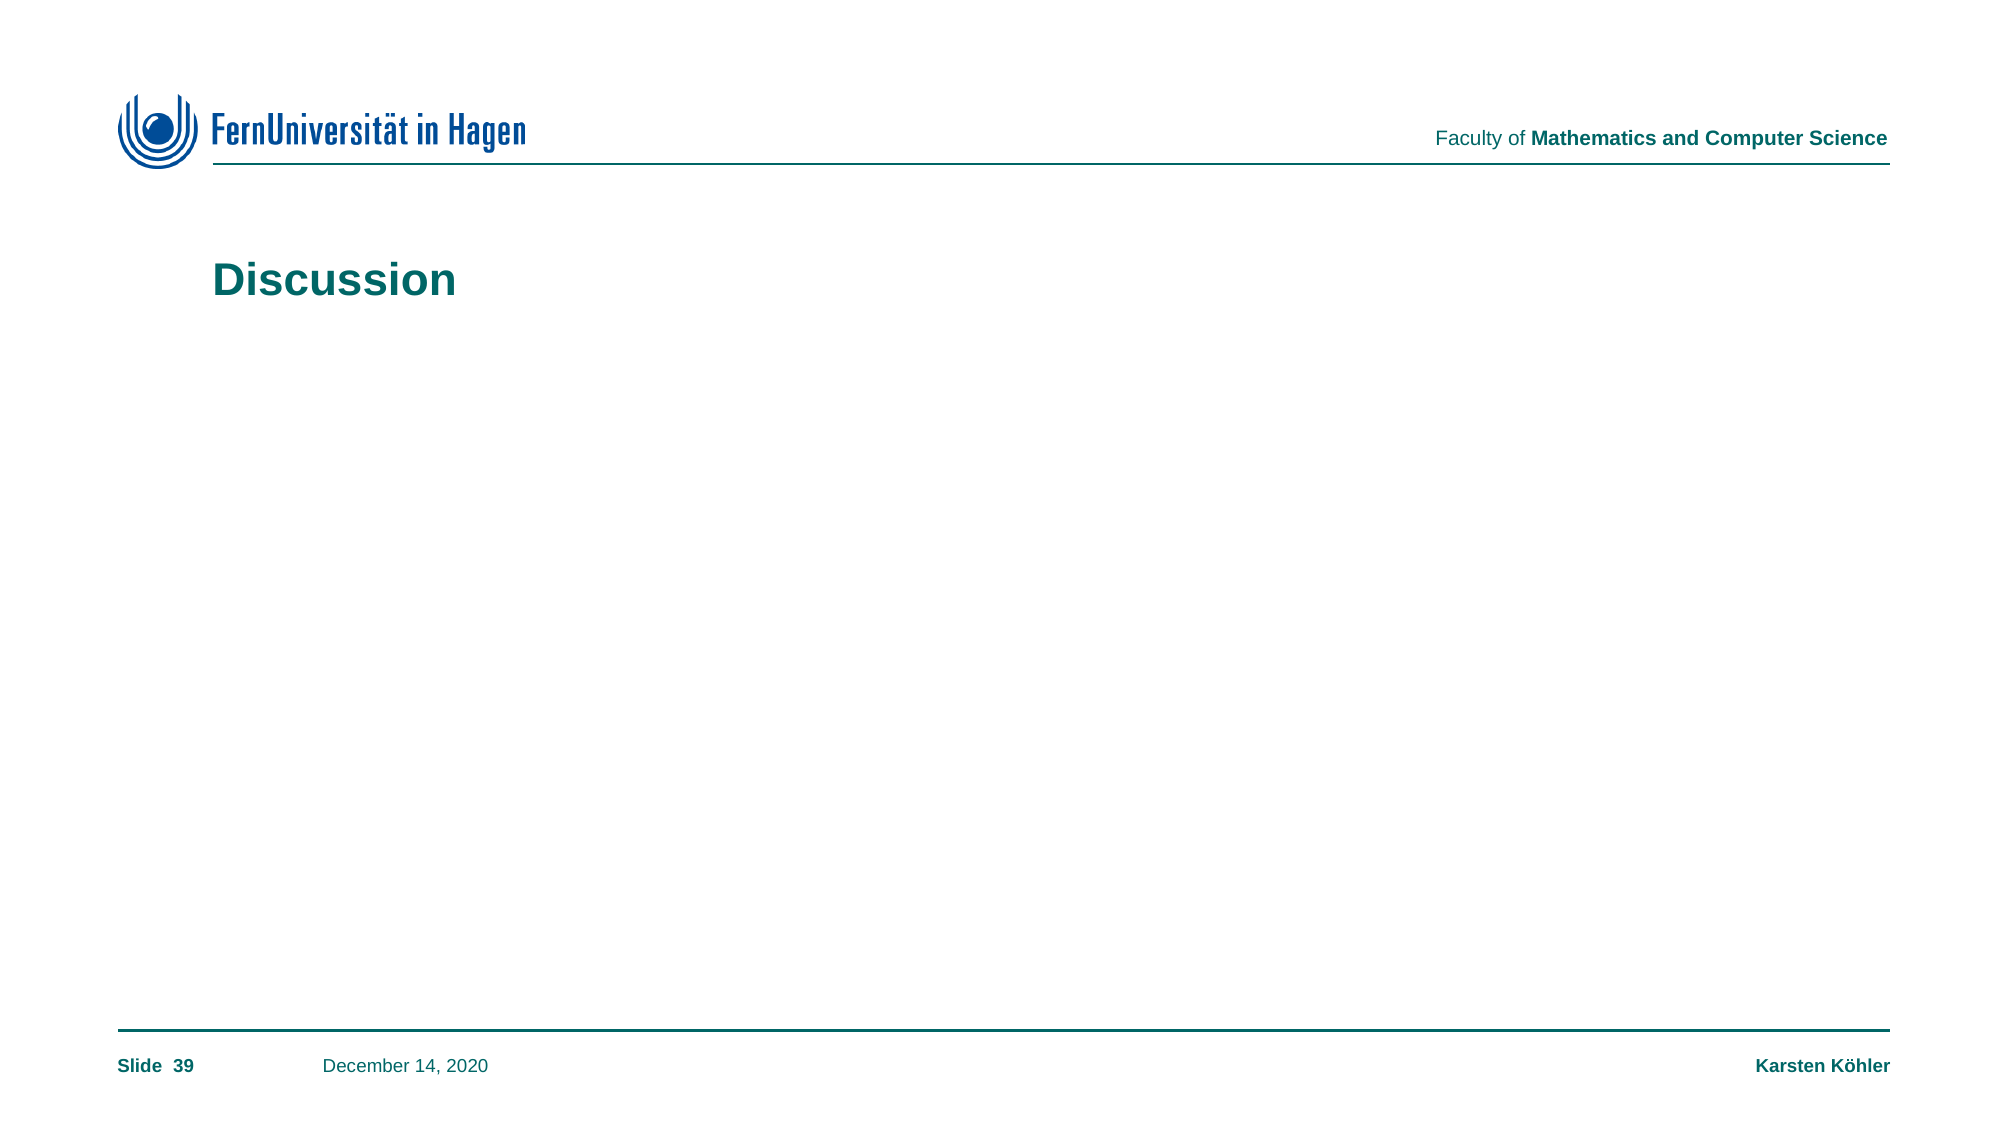

# Discussion

39
December 14, 2020
Karsten Köhler